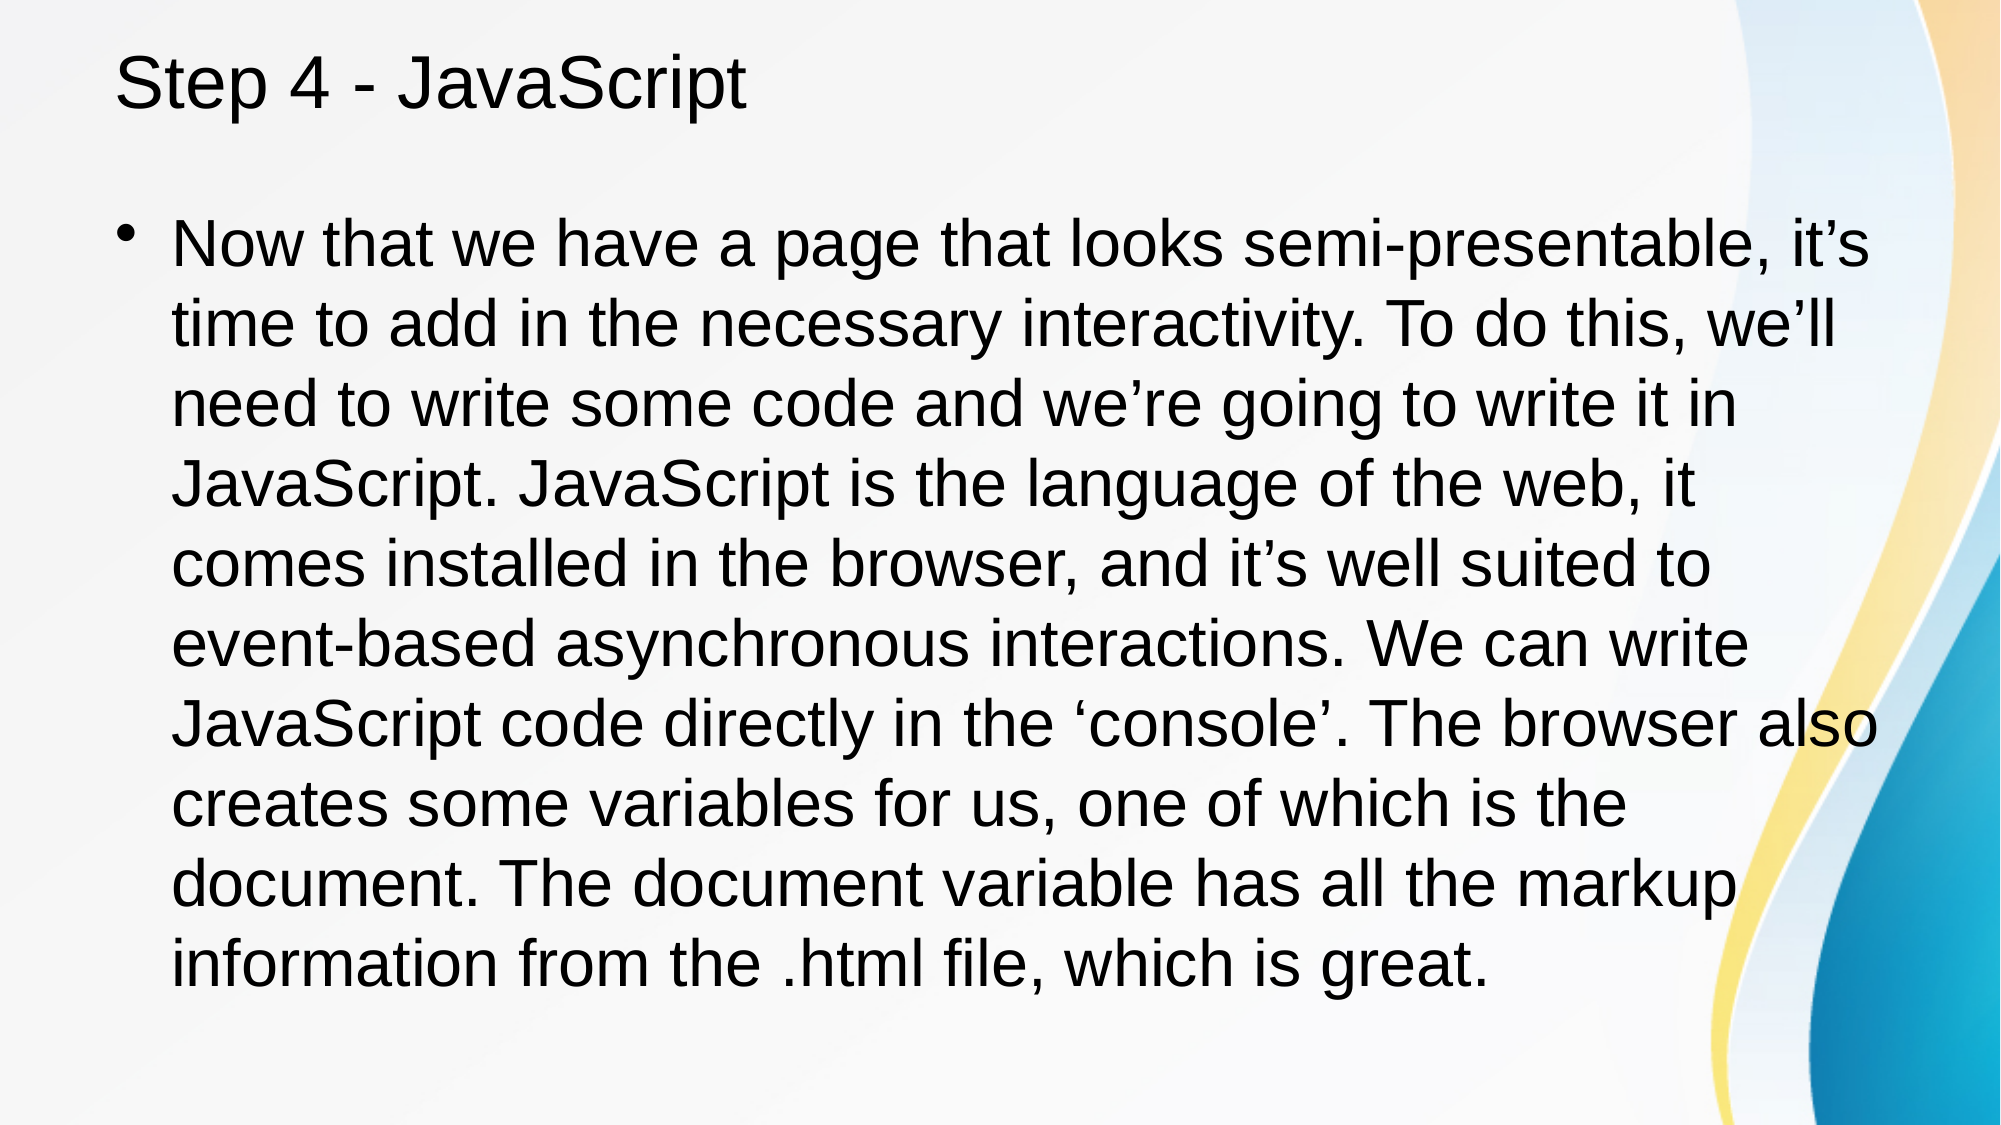

# Step 4 - JavaScript
Now that we have a page that looks semi-presentable, it’s time to add in the necessary interactivity. To do this, we’ll need to write some code and we’re going to write it in JavaScript. JavaScript is the language of the web, it comes installed in the browser, and it’s well suited to event-based asynchronous interactions. We can write JavaScript code directly in the ‘console’. The browser also creates some variables for us, one of which is the document. The document variable has all the markup information from the .html file, which is great.